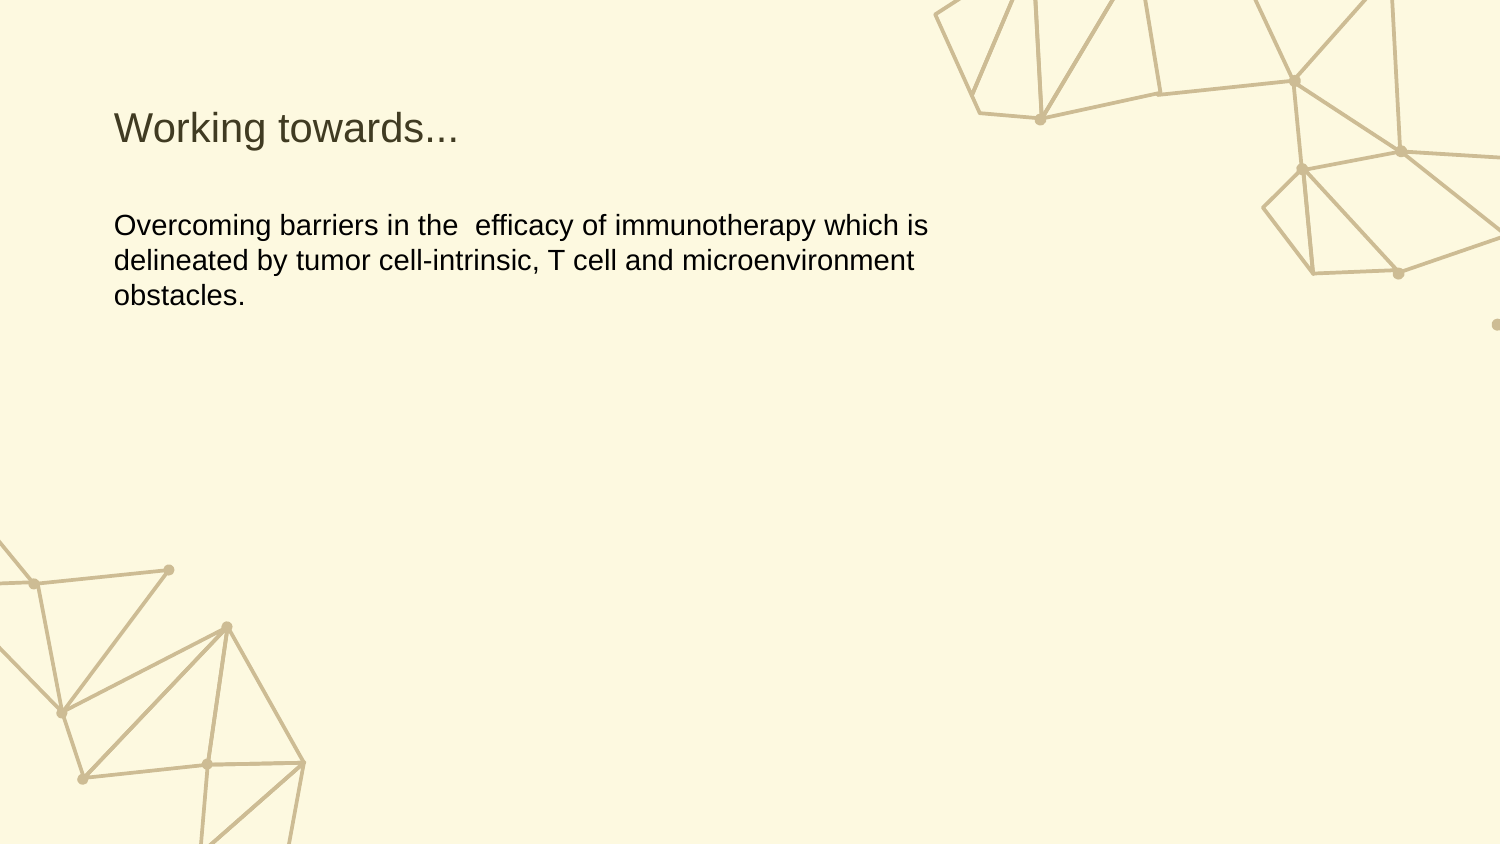

Working towards...
Overcoming barriers in the  efficacy of immunotherapy which is delineated by tumor cell-intrinsic, T cell and microenvironment obstacles.